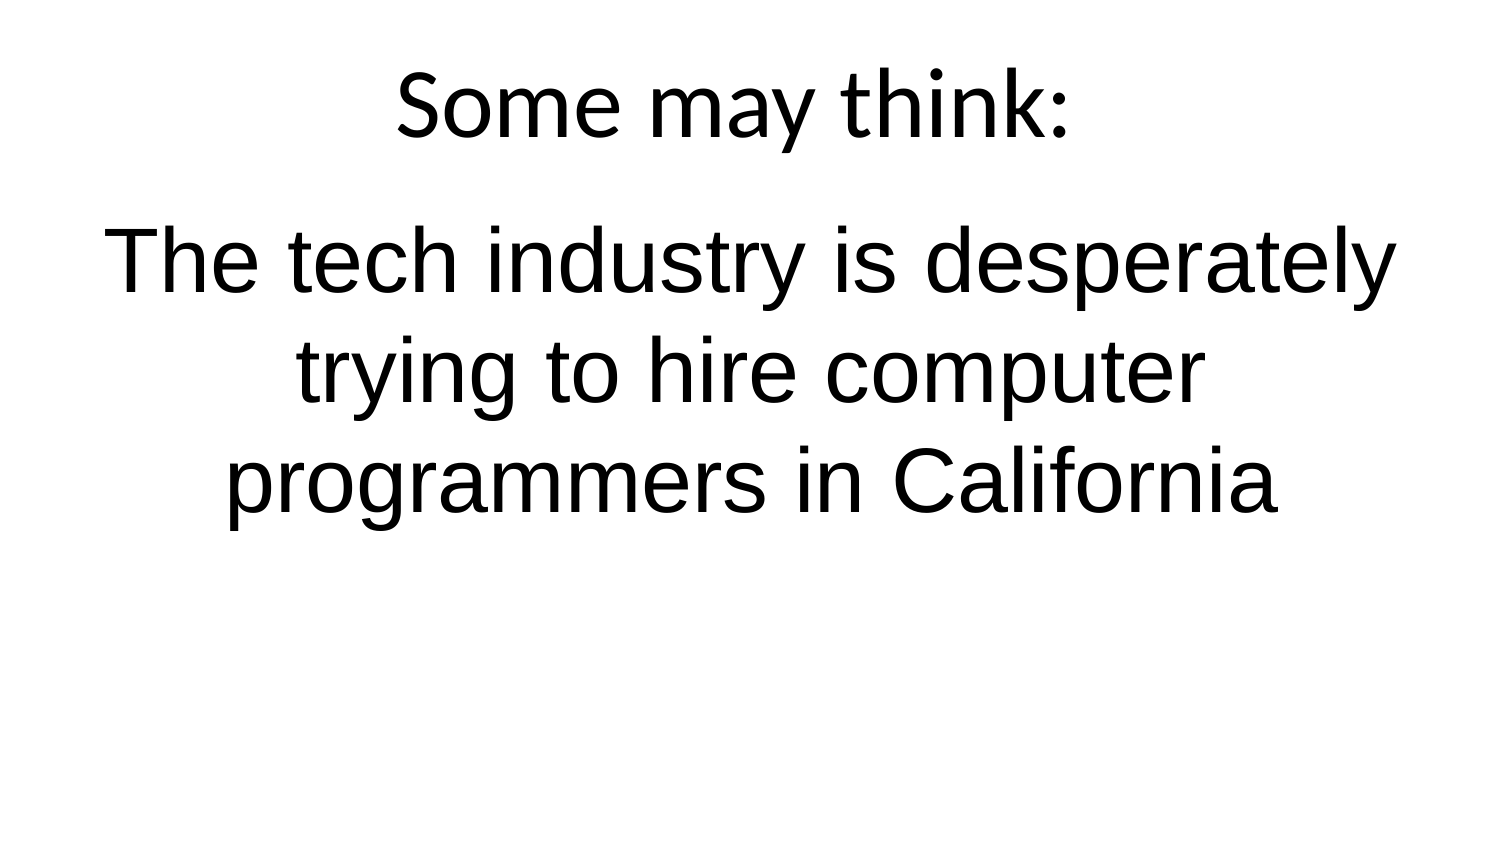

Some may think:
The tech industry is desperately trying to hire computer programmers in California